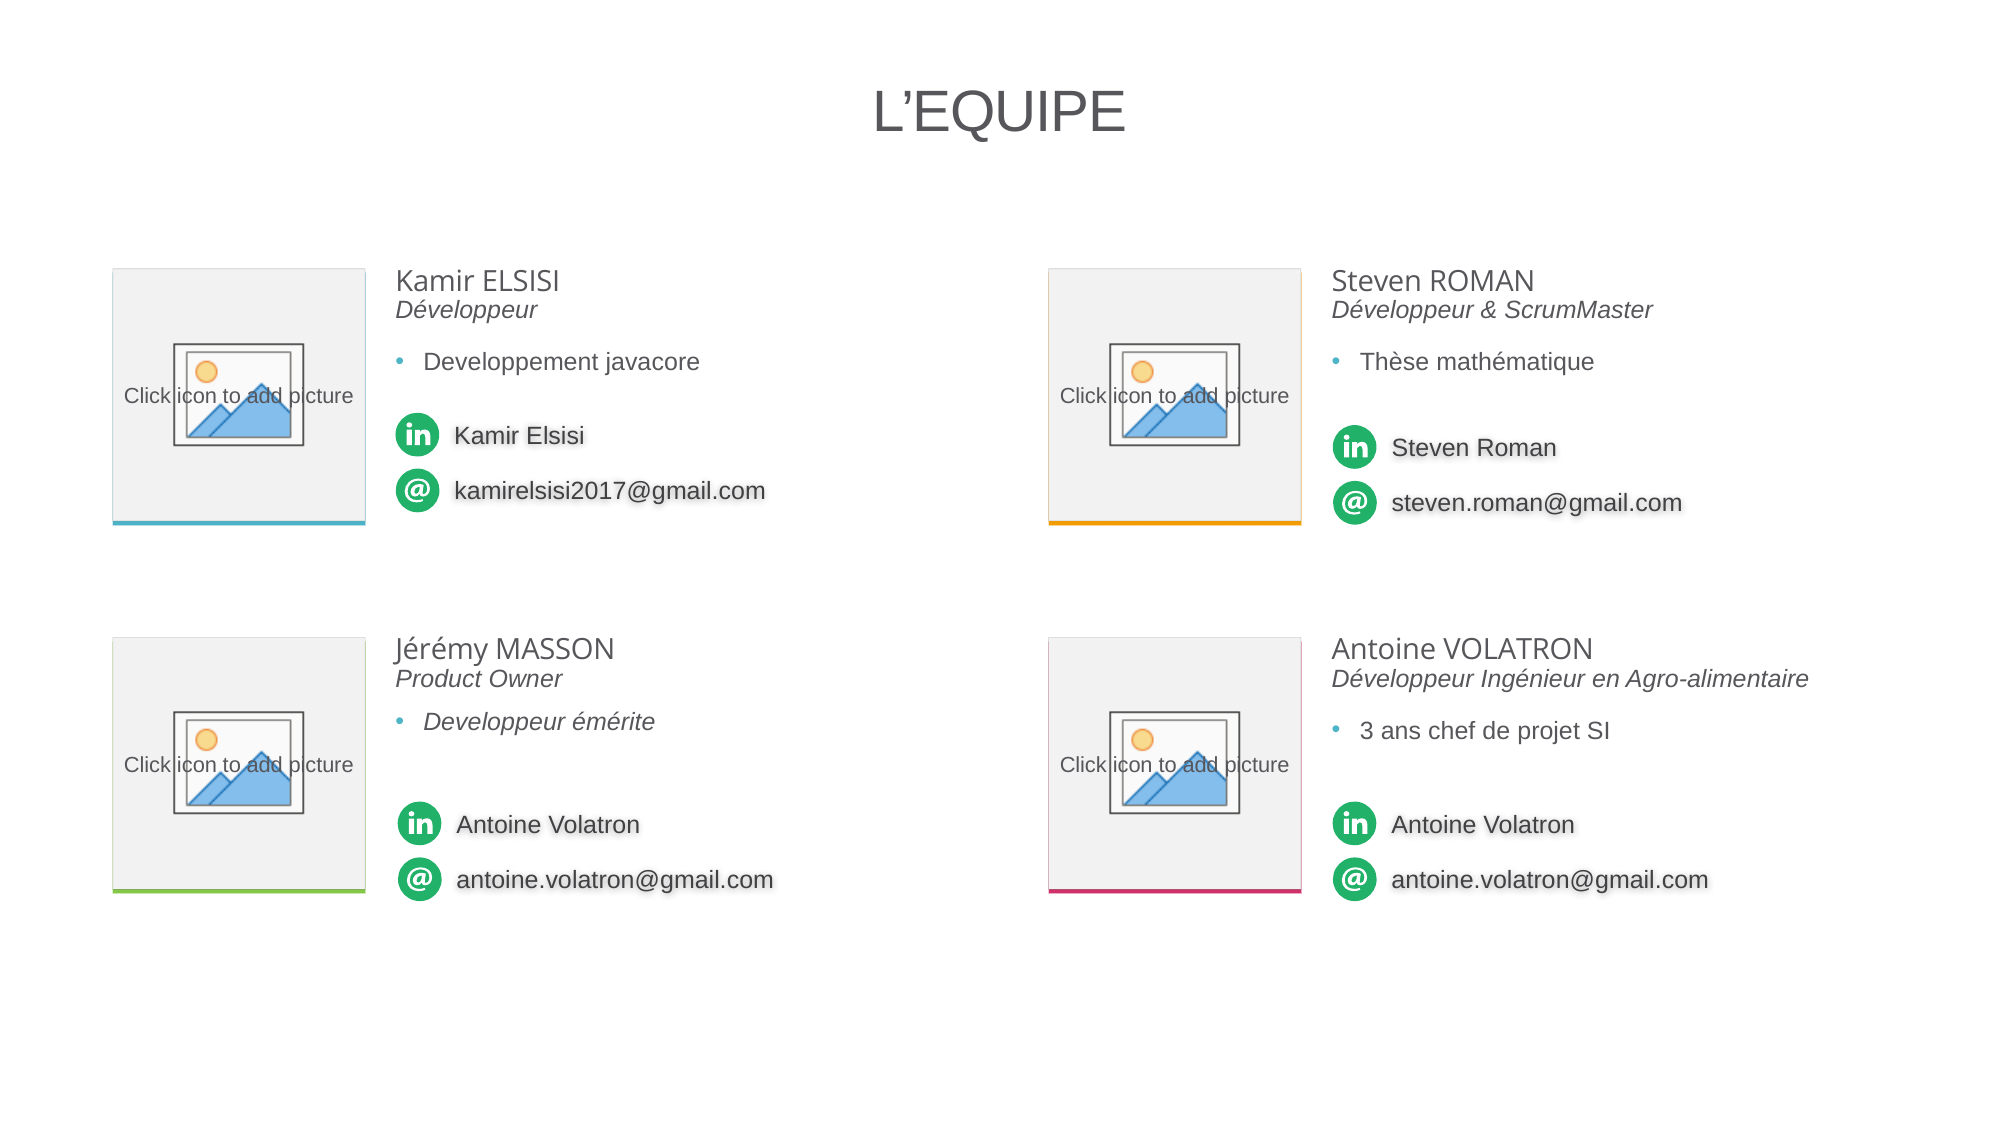

# L’EQUIPE
Kamir ELSISI
Développeur
Developpement javacore
Steven ROMAN
Développeur & ScrumMaster
Thèse mathématique

Kamir Elsisi

Steven Roman

kamirelsisi2017@gmail.com

steven.roman@gmail.com

Jérémy MASSON
Product Owner
Developpeur émérite
Antoine VOLATRON
Développeur Ingénieur en Agro-alimentaire
3 ans chef de projet SI

Antoine Volatron
Antoine Volatron

antoine.volatron@gmail.com
antoine.volatron@gmail.com